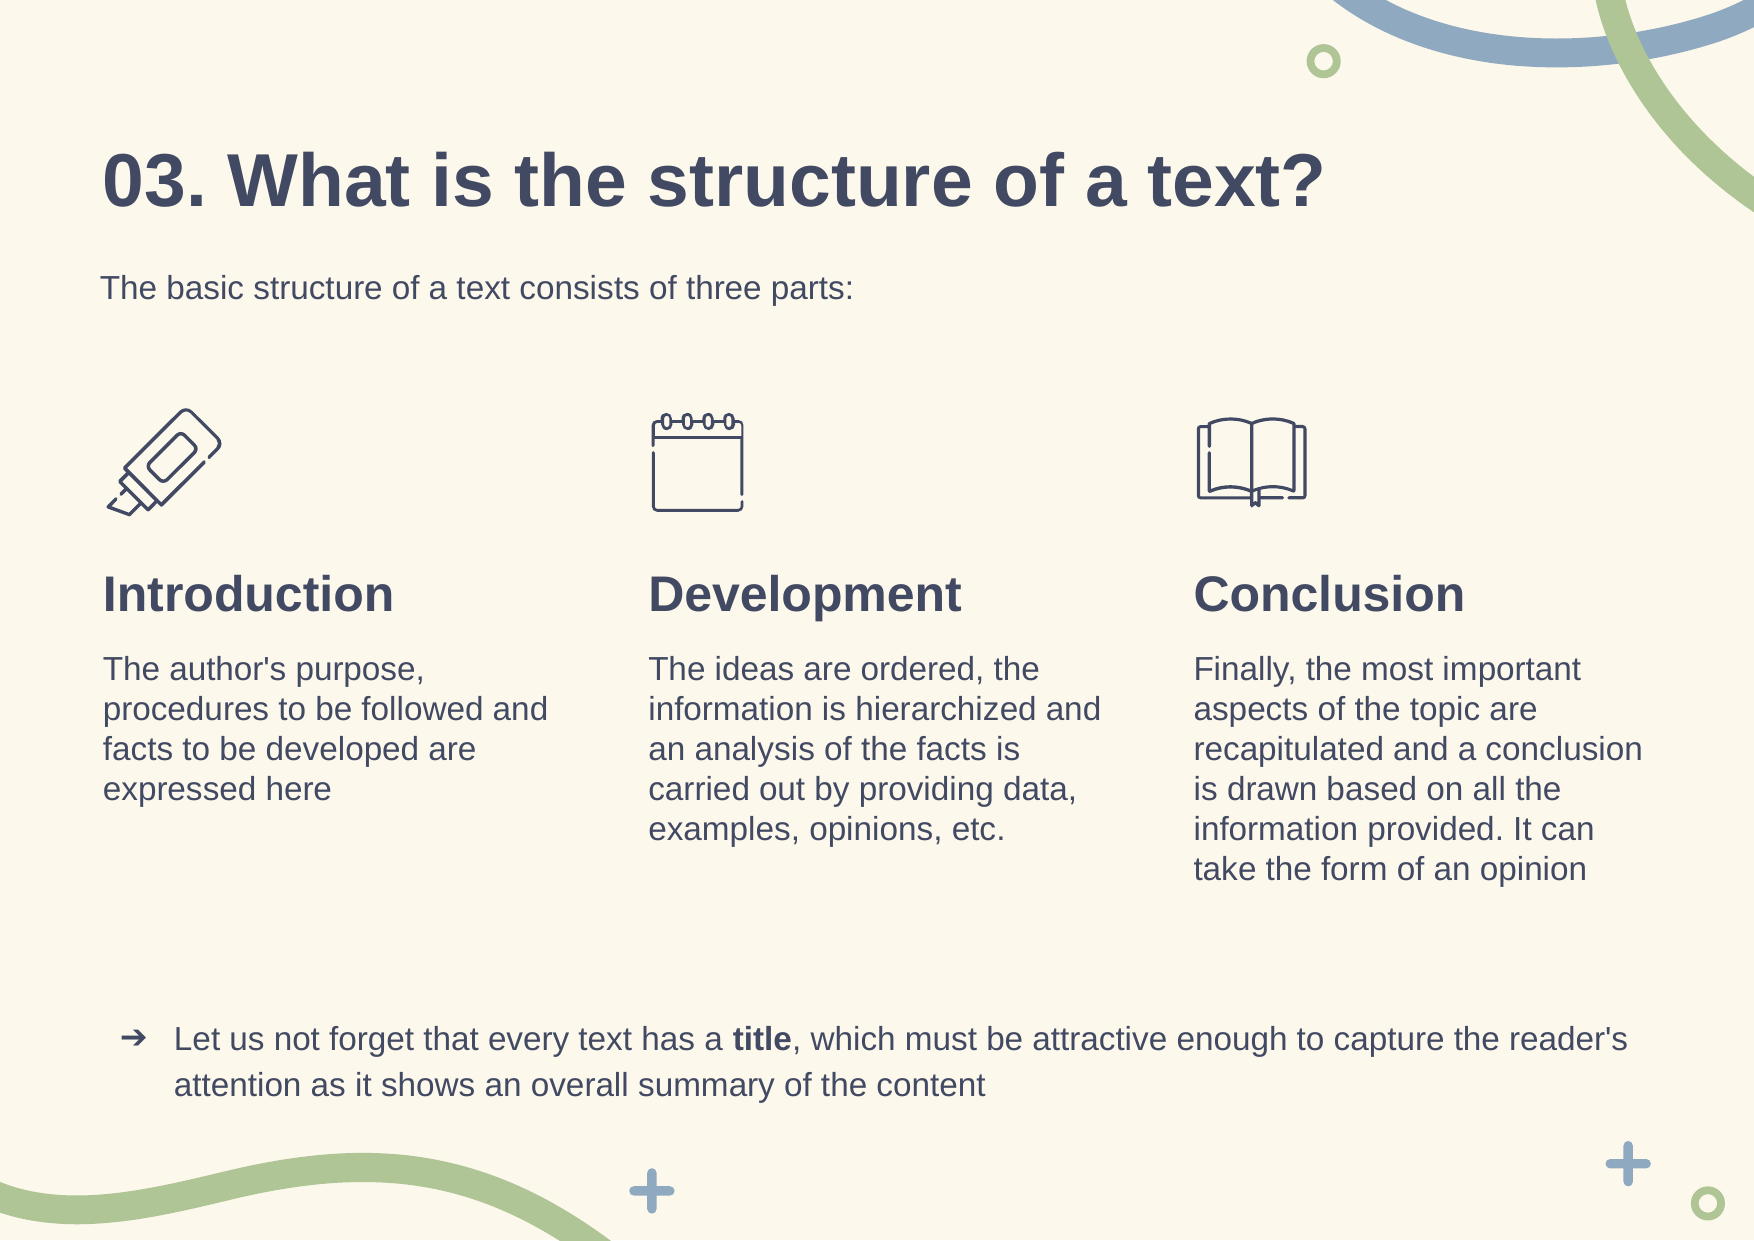

# 03. What is the structure of a text?
The basic structure of a text consists of three parts:

Introduction
Development
Conclusion
Finally, the most important aspects of the topic are recapitulated and a conclusion is drawn based on all the information provided. It can take the form of an opinion
The author's purpose, procedures to be followed and facts to be developed are expressed here

The ideas are ordered, the information is hierarchized and an analysis of the facts is carried out by providing data, examples, opinions, etc.
Let us not forget that every text has a title, which must be attractive enough to capture the reader's attention as it shows an overall summary of the content